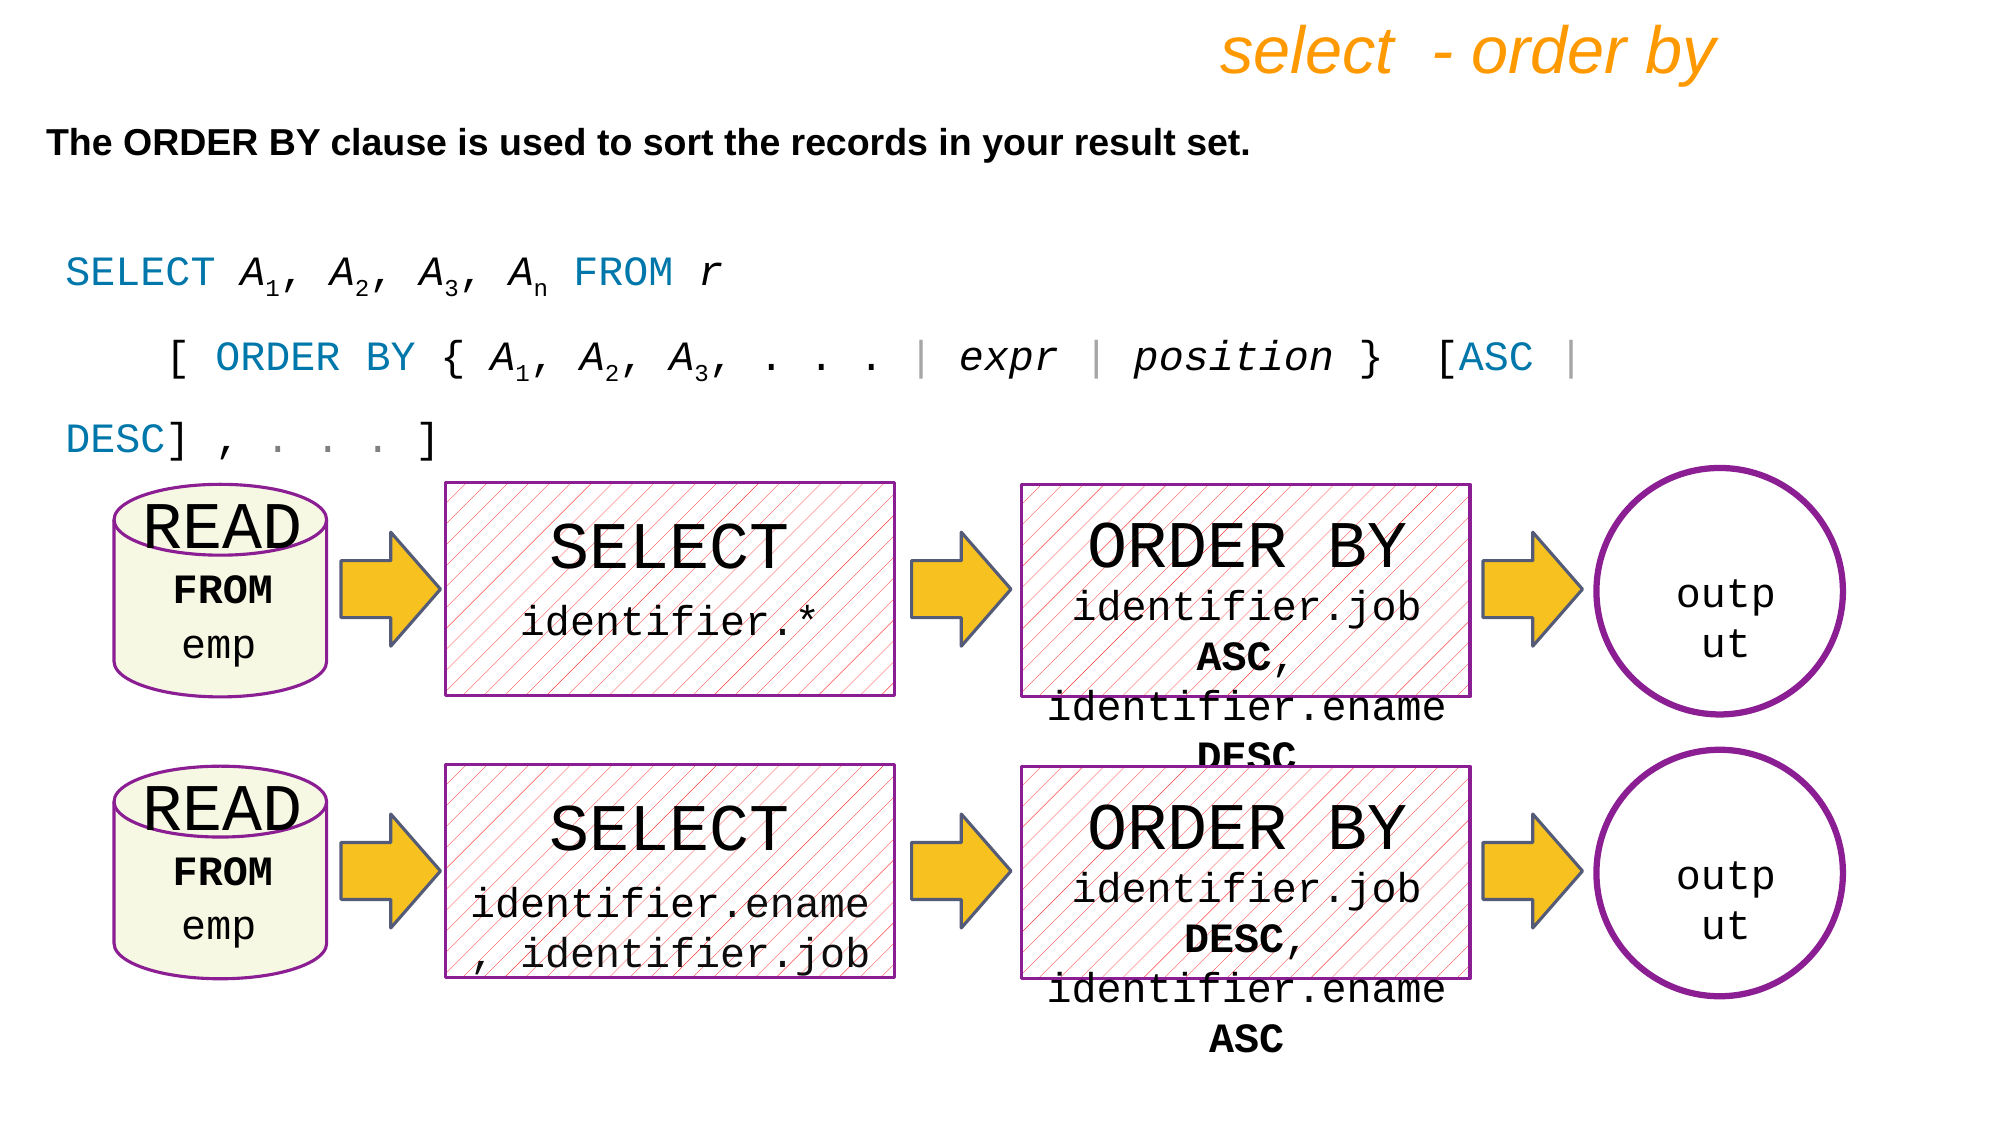

select  - order by
The ORDER BY clause is used to sort the records in your result set.
SELECT A1, A2, A3, An FROM r
    [ ORDER BY { A1, A2, A3, . . . | expr | position }  [ASC | DESC] , . . . ]

READ
FROM

ORDER BY
identifier.job ASC, identifier.ename DESC

SELECT
identifier.*
emp
output

READ
FROM

ORDER BY
identifier.job DESC, identifier.ename ASC

SELECT
identifier.ename, identifier.job
emp
output